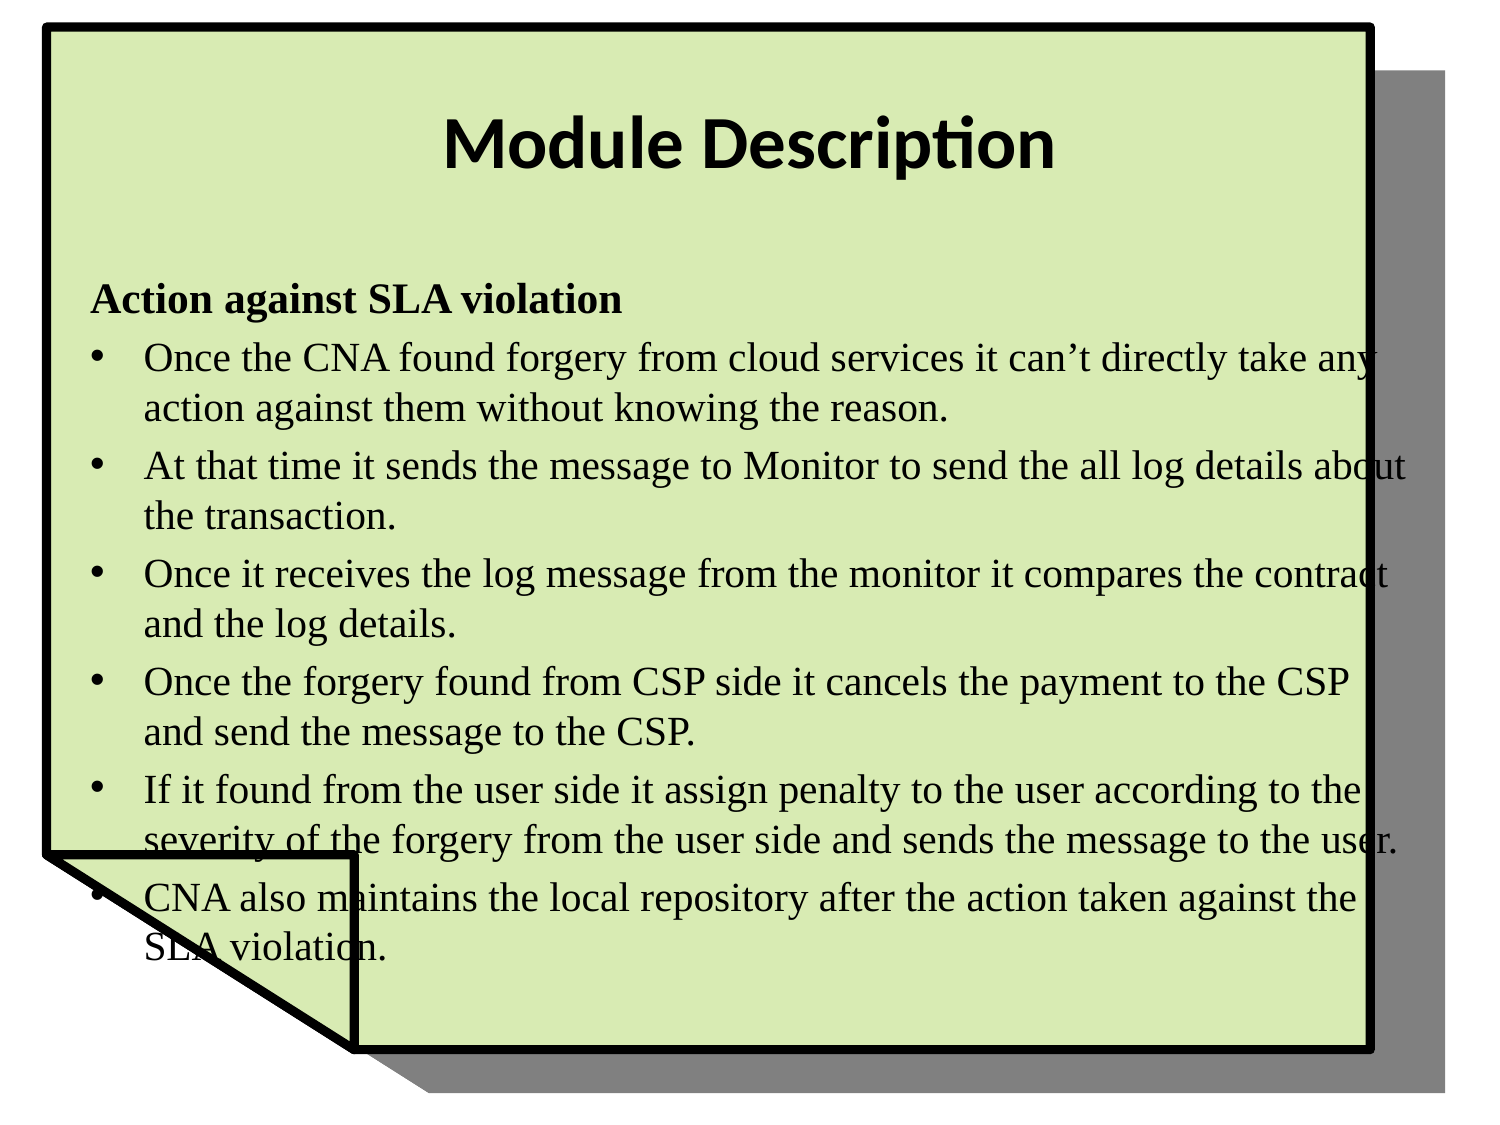

# Module Description
Action against SLA violation
Once the CNA found forgery from cloud services it can’t directly take any action against them without knowing the reason.
At that time it sends the message to Monitor to send the all log details about the transaction.
Once it receives the log message from the monitor it compares the contract and the log details.
Once the forgery found from CSP side it cancels the payment to the CSP and send the message to the CSP.
If it found from the user side it assign penalty to the user according to the severity of the forgery from the user side and sends the message to the user.
CNA also maintains the local repository after the action taken against the SLA violation.